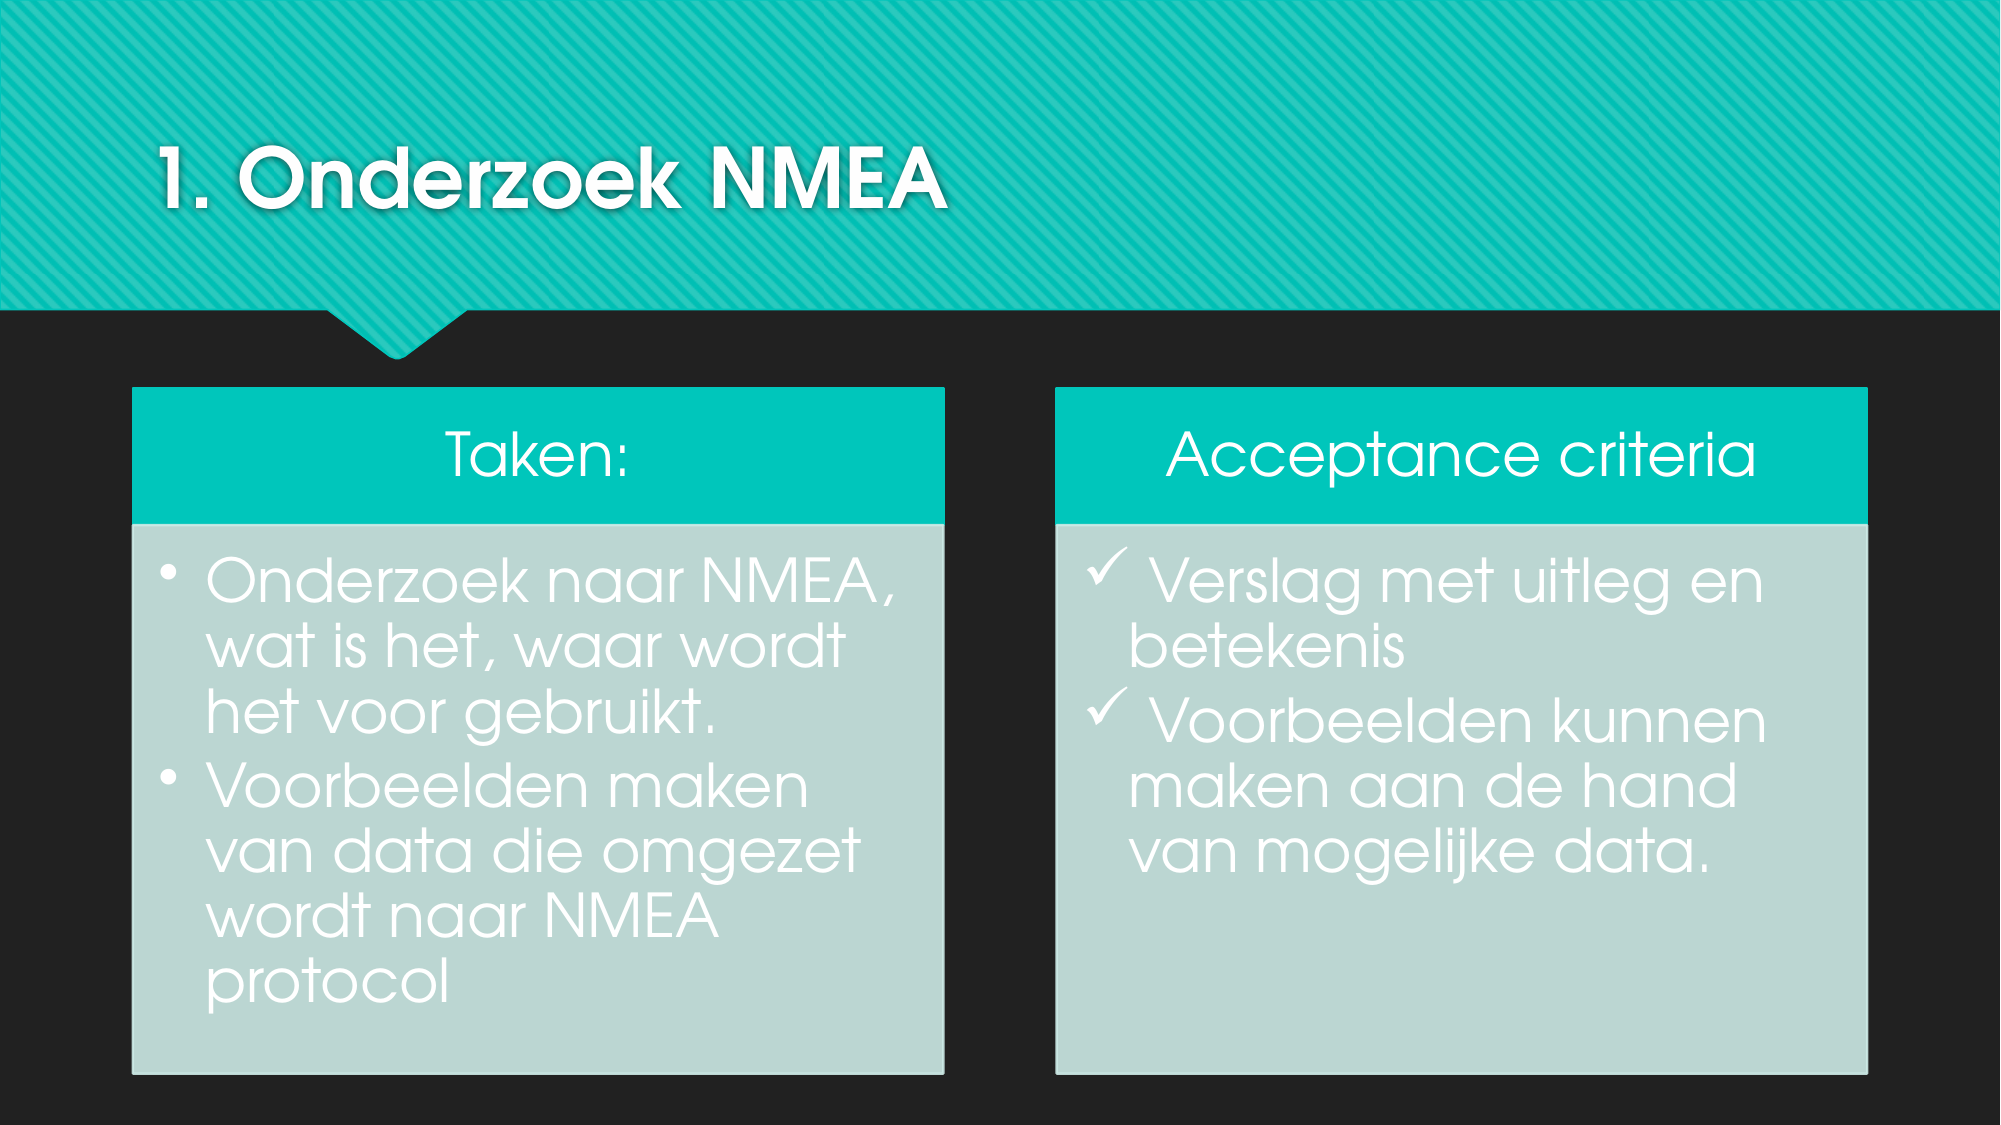

# 1. Onderzoek NMEA
Taken:
Onderzoek naar NMEA, wat is het, waar wordt het voor gebruikt.
Voorbeelden maken van data die omgezet wordt naar NMEA protocol
Acceptance criteria
 Verslag met uitleg en betekenis
 Voorbeelden kunnen maken aan de hand van mogelijke data.